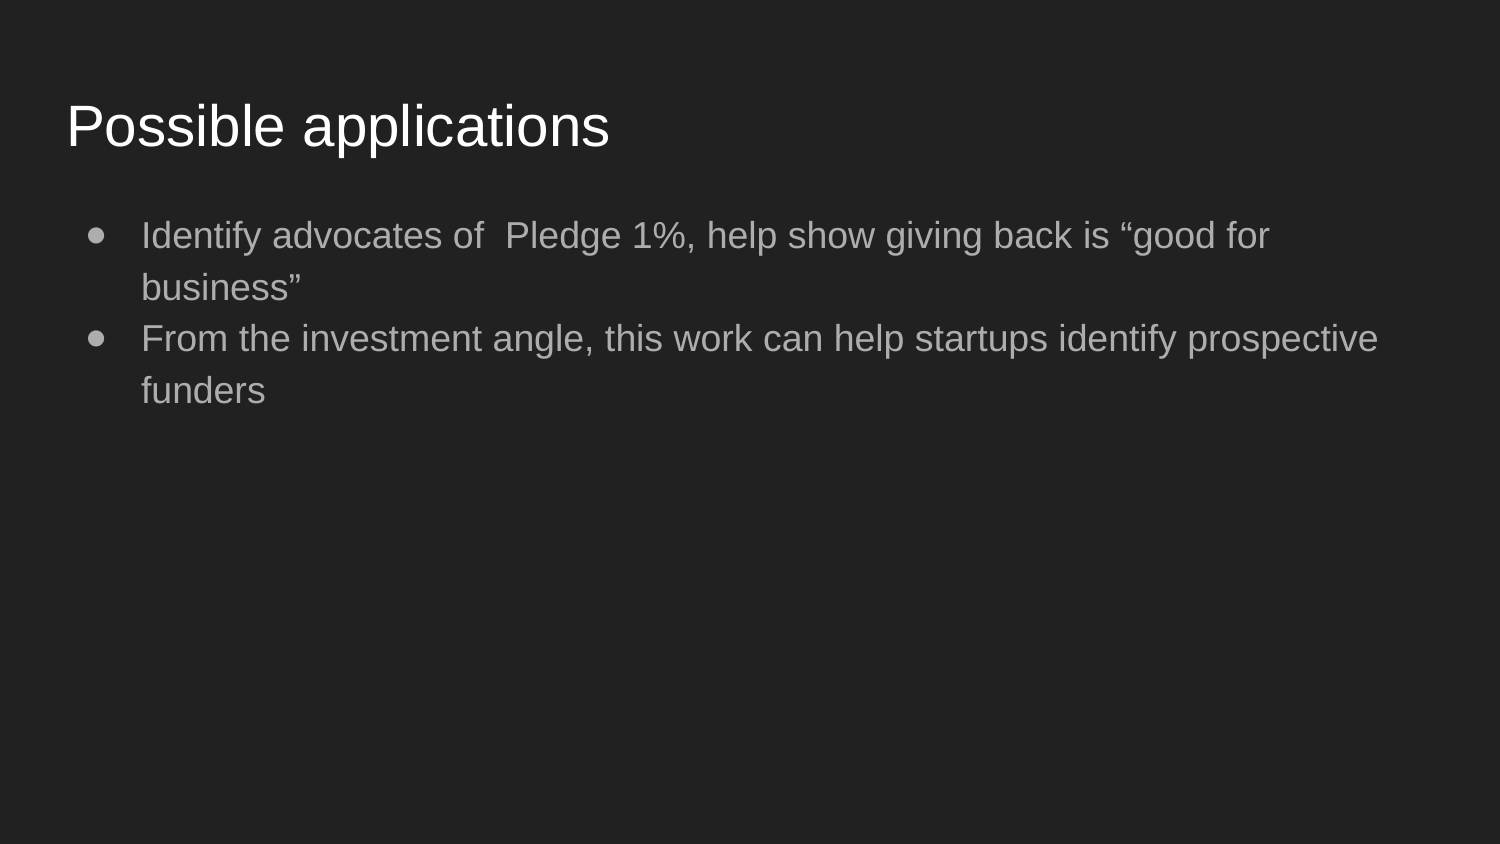

# Possible applications
Identify advocates of  Pledge 1%, help show giving back is “good for business”
From the investment angle, this work can help startups identify prospective funders